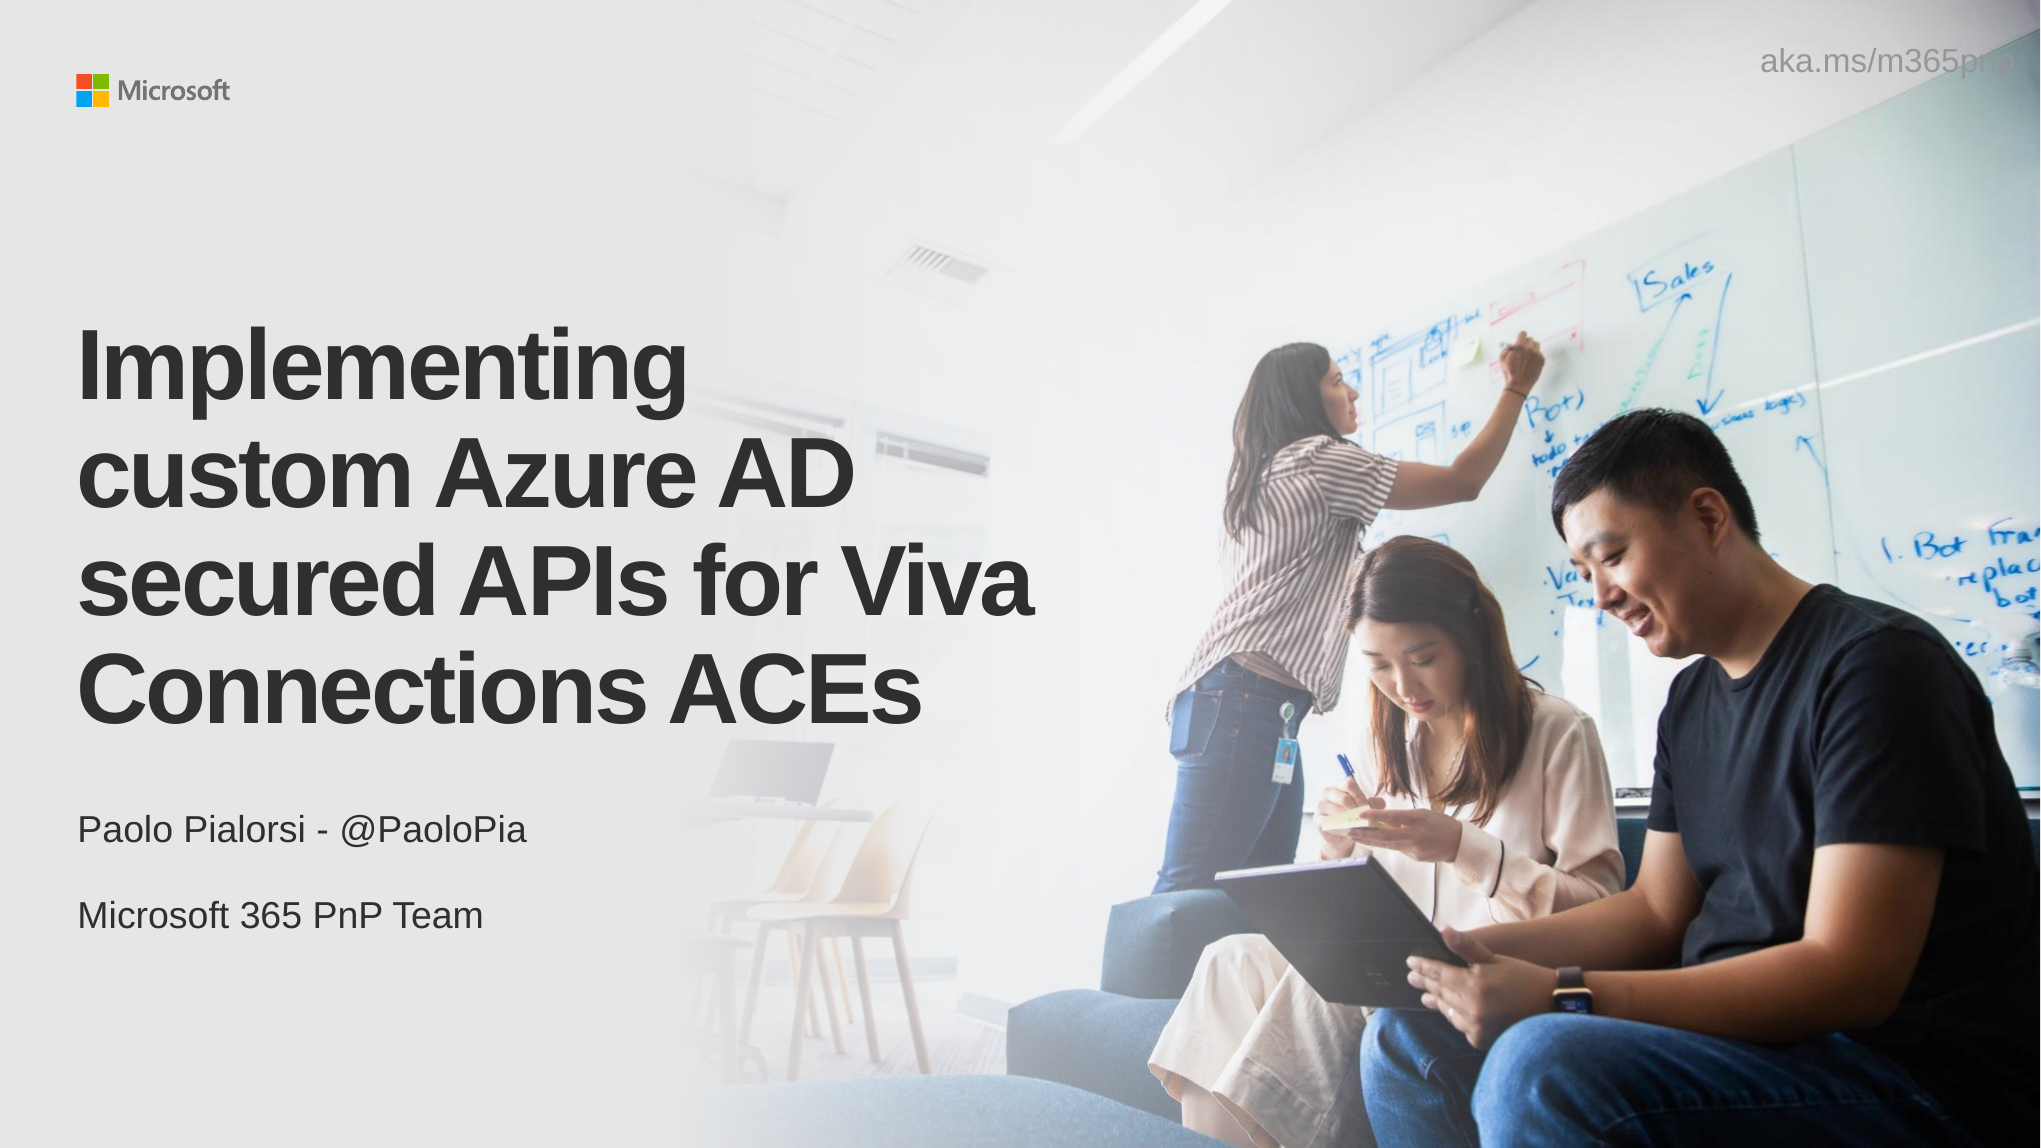

aka.ms/m365pnp
# Implementing custom Azure AD secured APIs for Viva Connections ACEs
Paolo Pialorsi - @PaoloPia
Microsoft 365 PnP Team